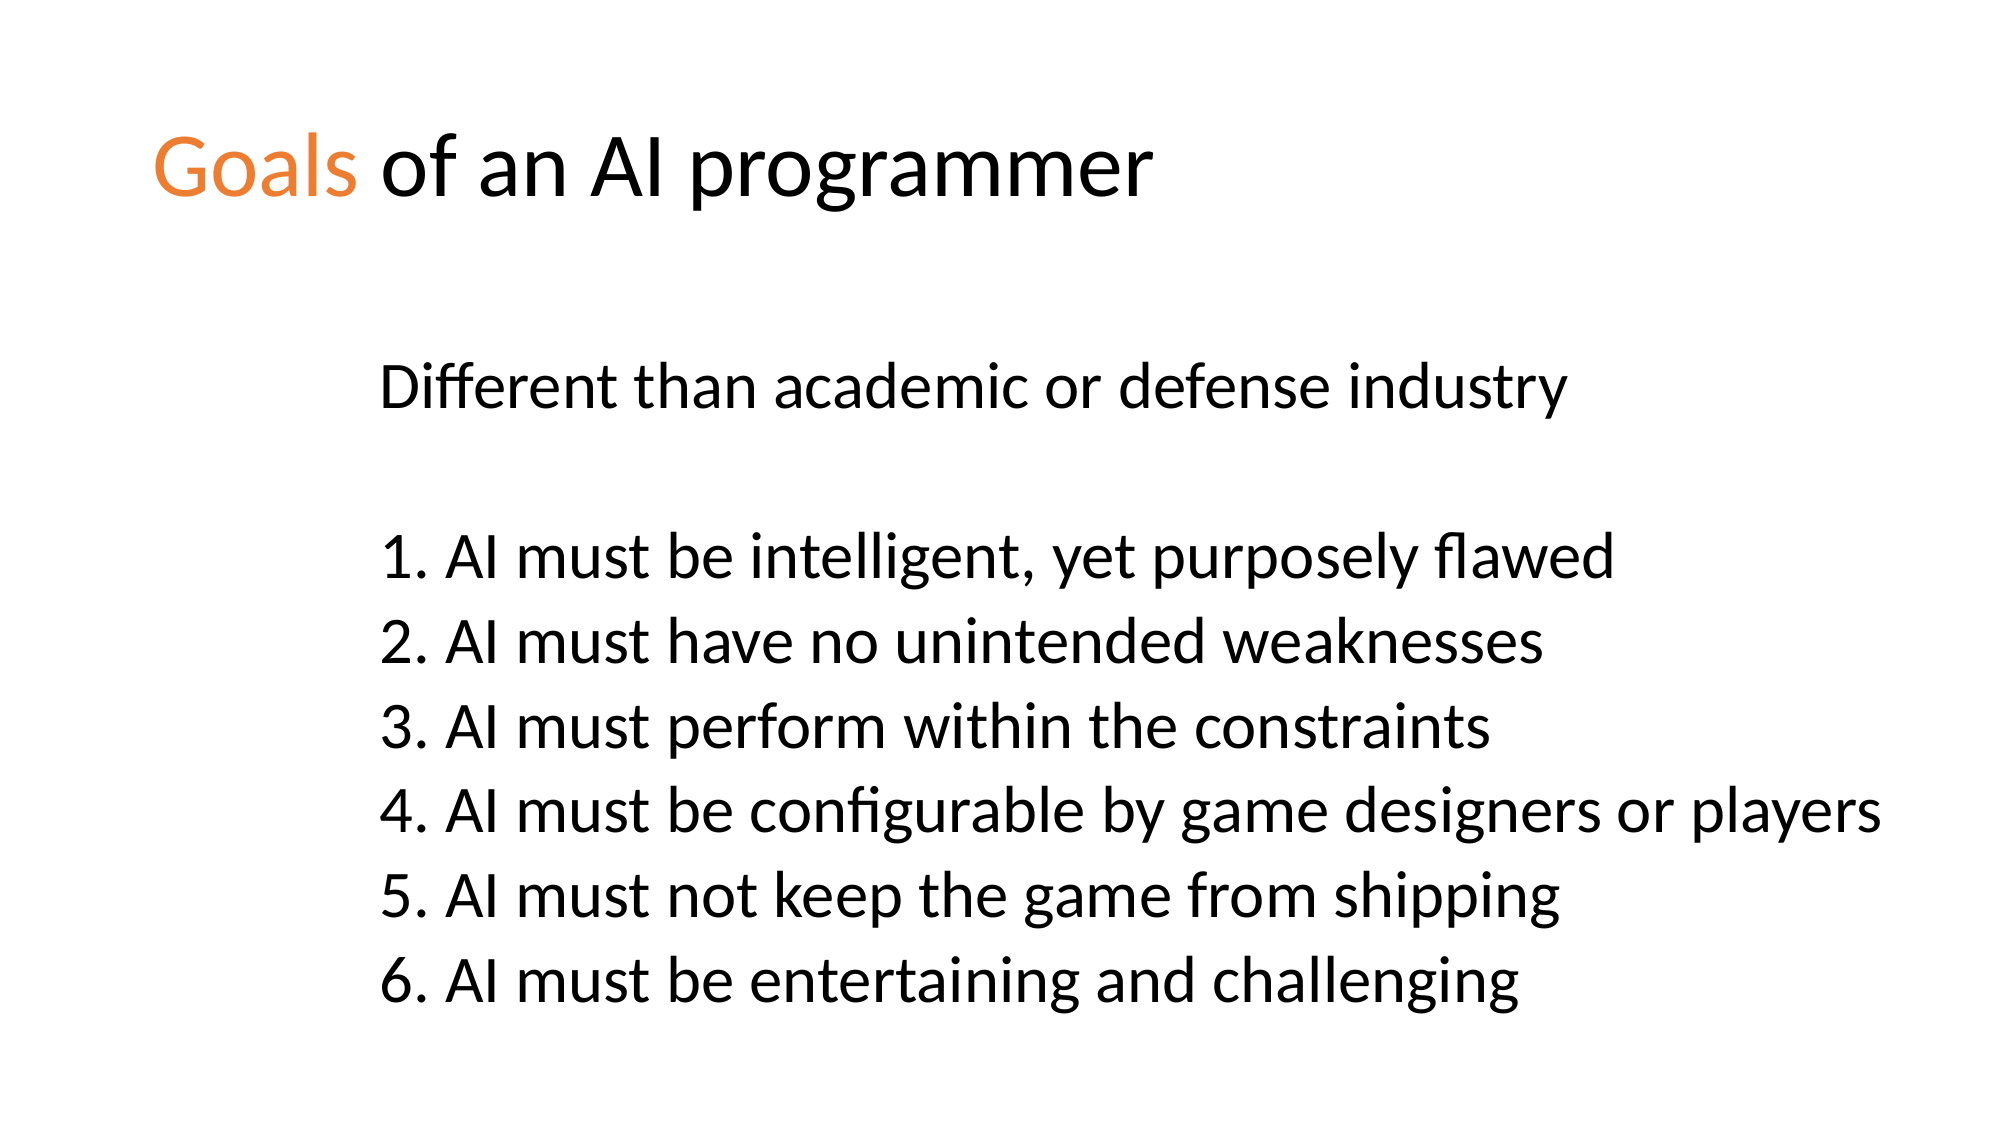

# Goals of an AI programmer
Different than academic or defense industry

1. AI must be intelligent, yet purposely flawed
2. AI must have no unintended weaknesses
3. AI must perform within the constraints
4. AI must be configurable by game designers or players
5. AI must not keep the game from shipping
6. AI must be entertaining and challenging